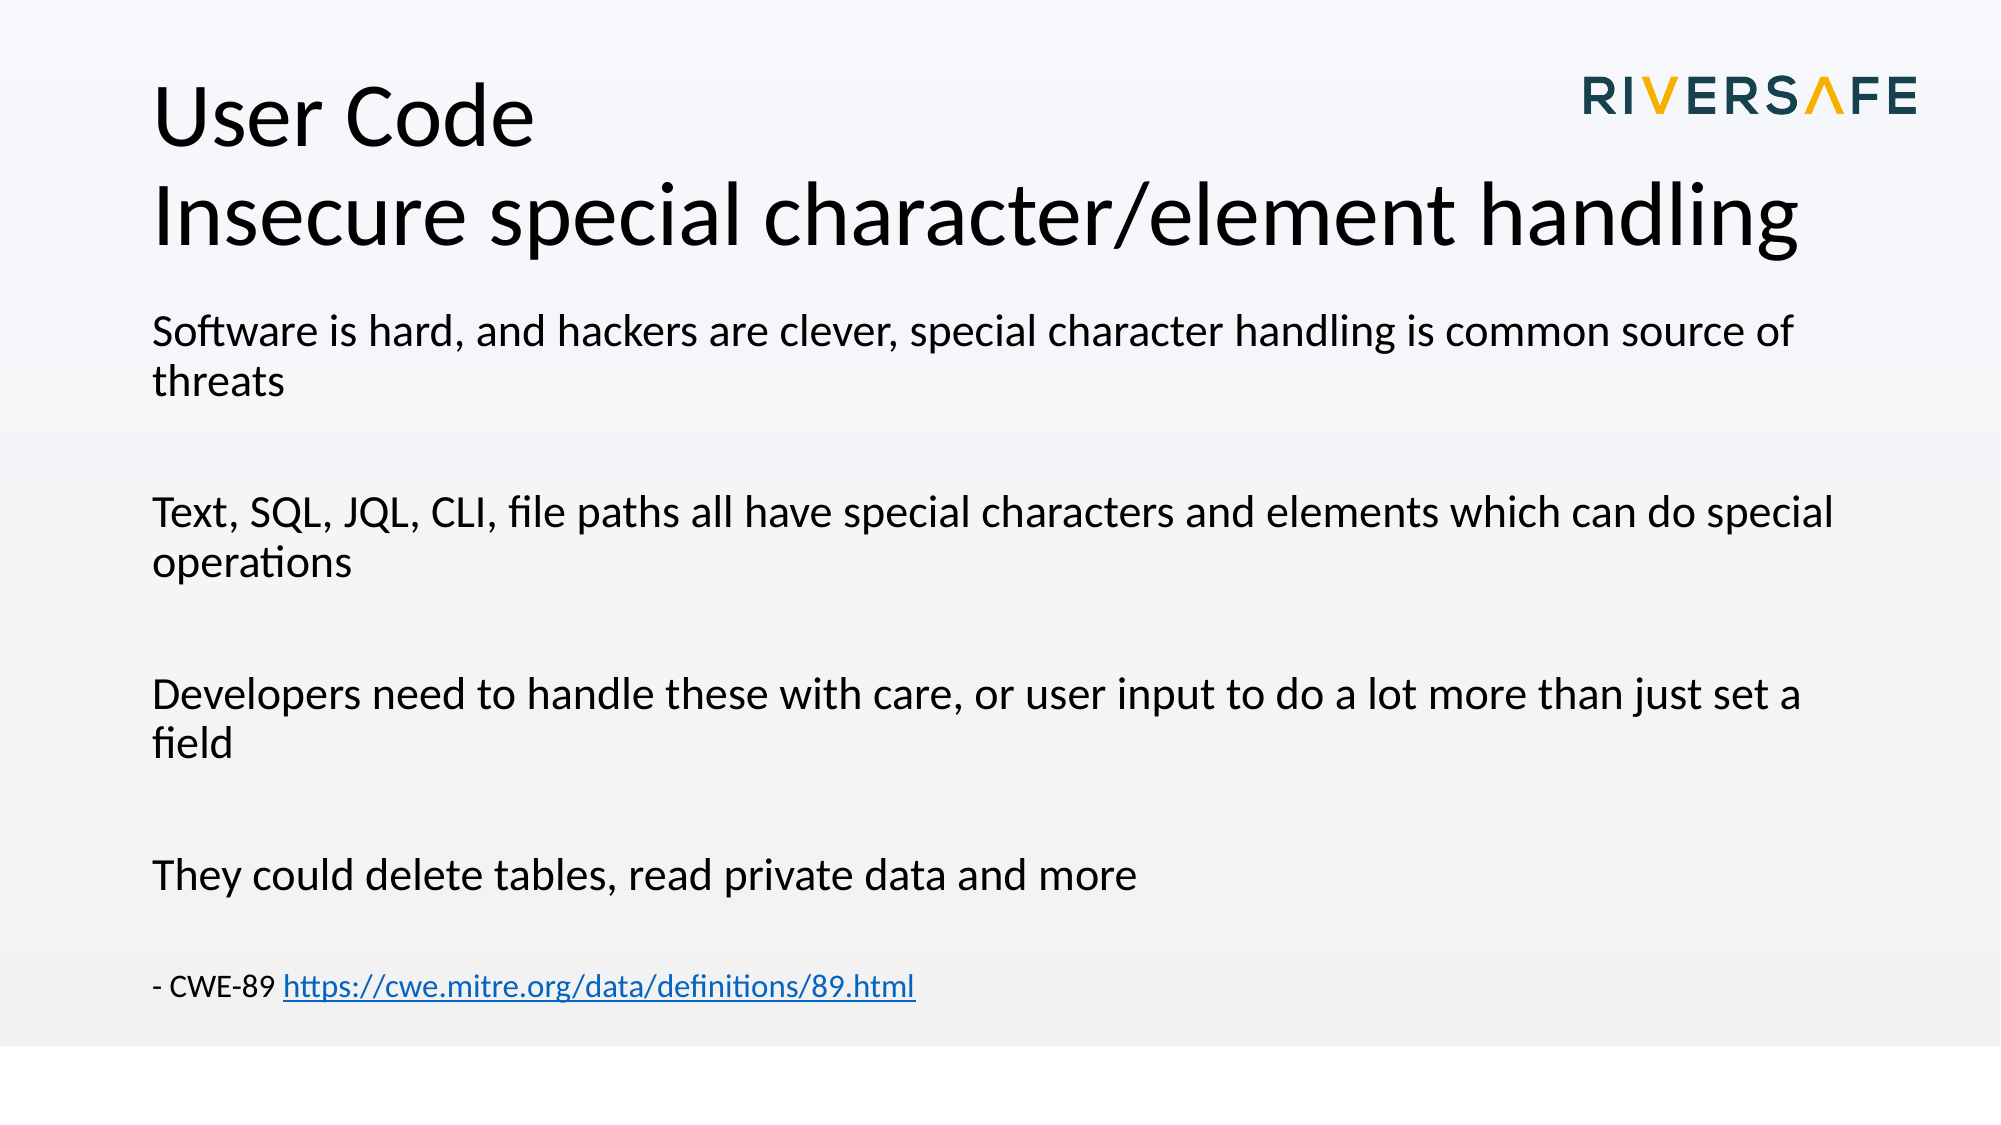

# User Code Insecure special character/element handling
Software is hard, and hackers are clever, special character handling is common source of threats

Text, SQL, JQL, CLI, file paths all have special characters and elements which can do special operations

Developers need to handle these with care, or user input to do a lot more than just set a field

They could delete tables, read private data and more

- CWE-89 https://cwe.mitre.org/data/definitions/89.html